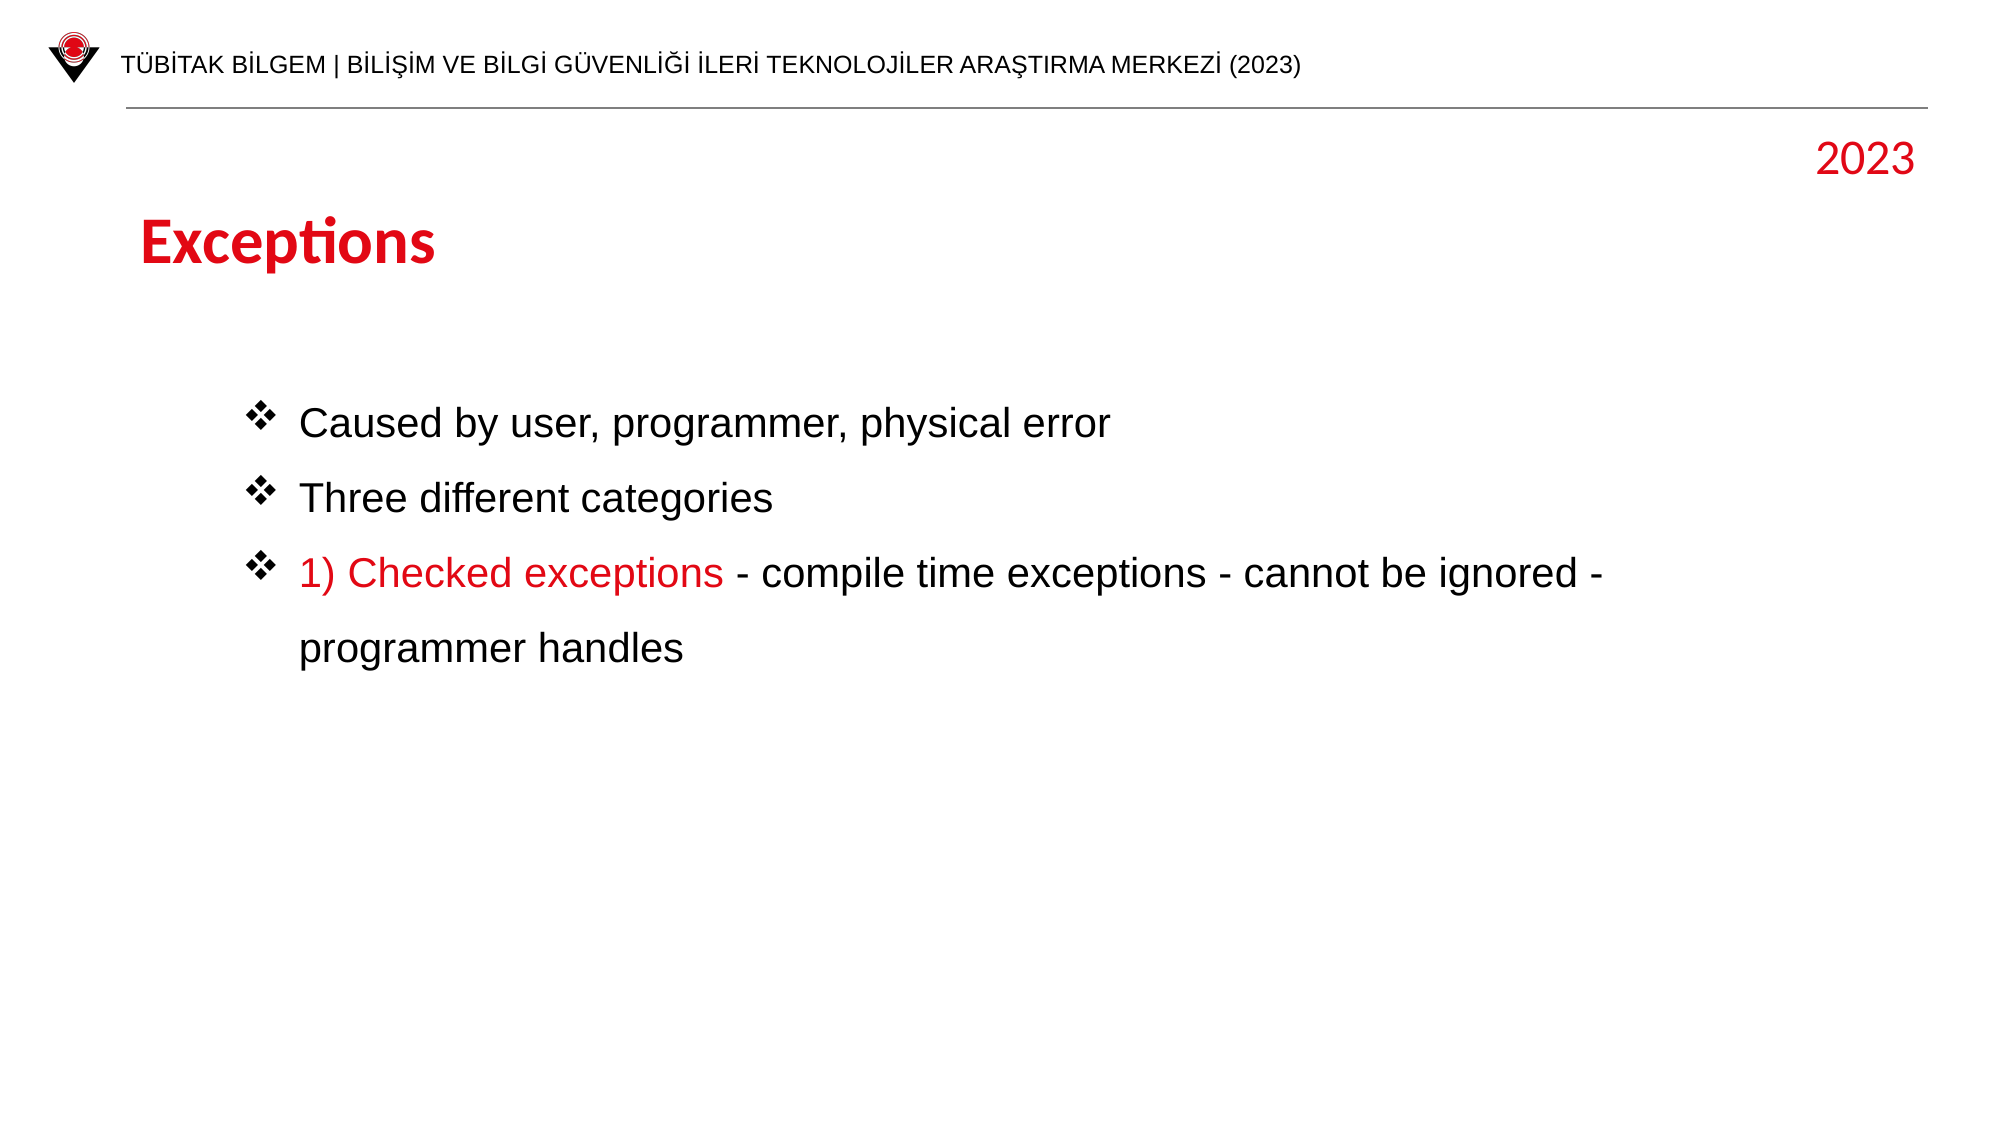

2023
Exceptions

Caused by user, programmer, physical error
Three different categories
1) Checked exceptions - compile time exceptions - cannot be ignored - programmer handles